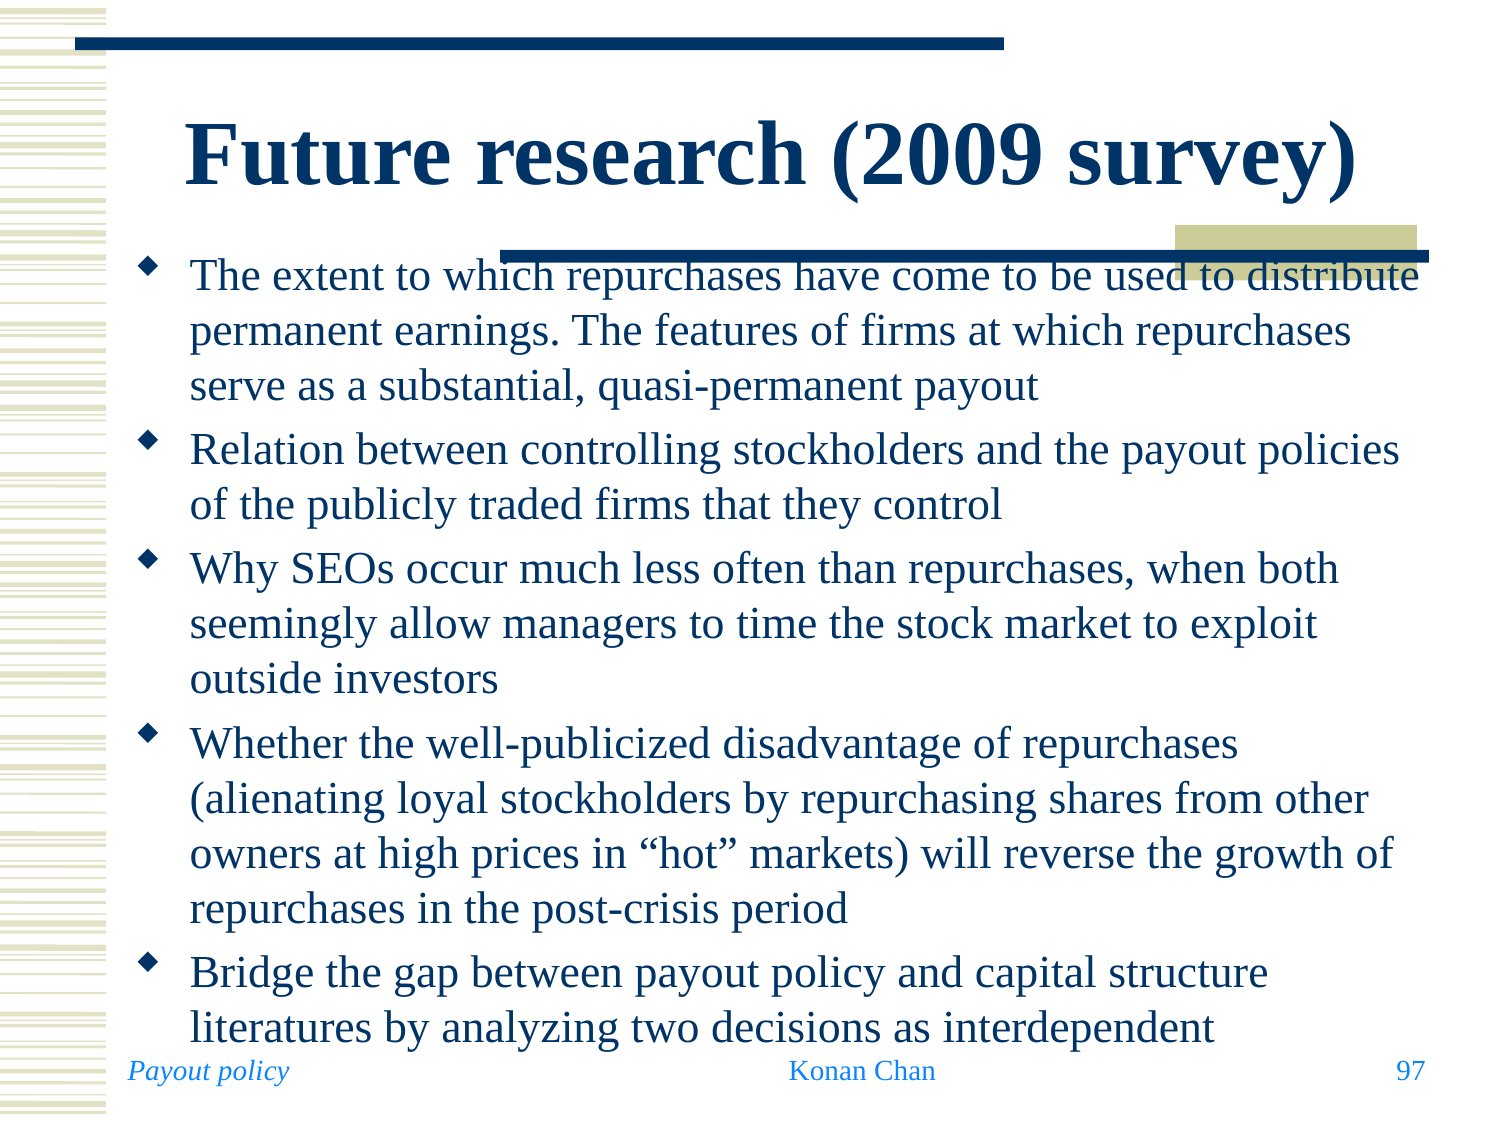

# Future research (2009 survey)
The extent to which repurchases have come to be used to distribute permanent earnings. The features of firms at which repurchases serve as a substantial, quasi-permanent payout
Relation between controlling stockholders and the payout policies of the publicly traded firms that they control
Why SEOs occur much less often than repurchases, when both seemingly allow managers to time the stock market to exploit outside investors
Whether the well-publicized disadvantage of repurchases (alienating loyal stockholders by repurchasing shares from other owners at high prices in “hot” markets) will reverse the growth of repurchases in the post-crisis period
Bridge the gap between payout policy and capital structure literatures by analyzing two decisions as interdependent
Payout policy
Konan Chan
97